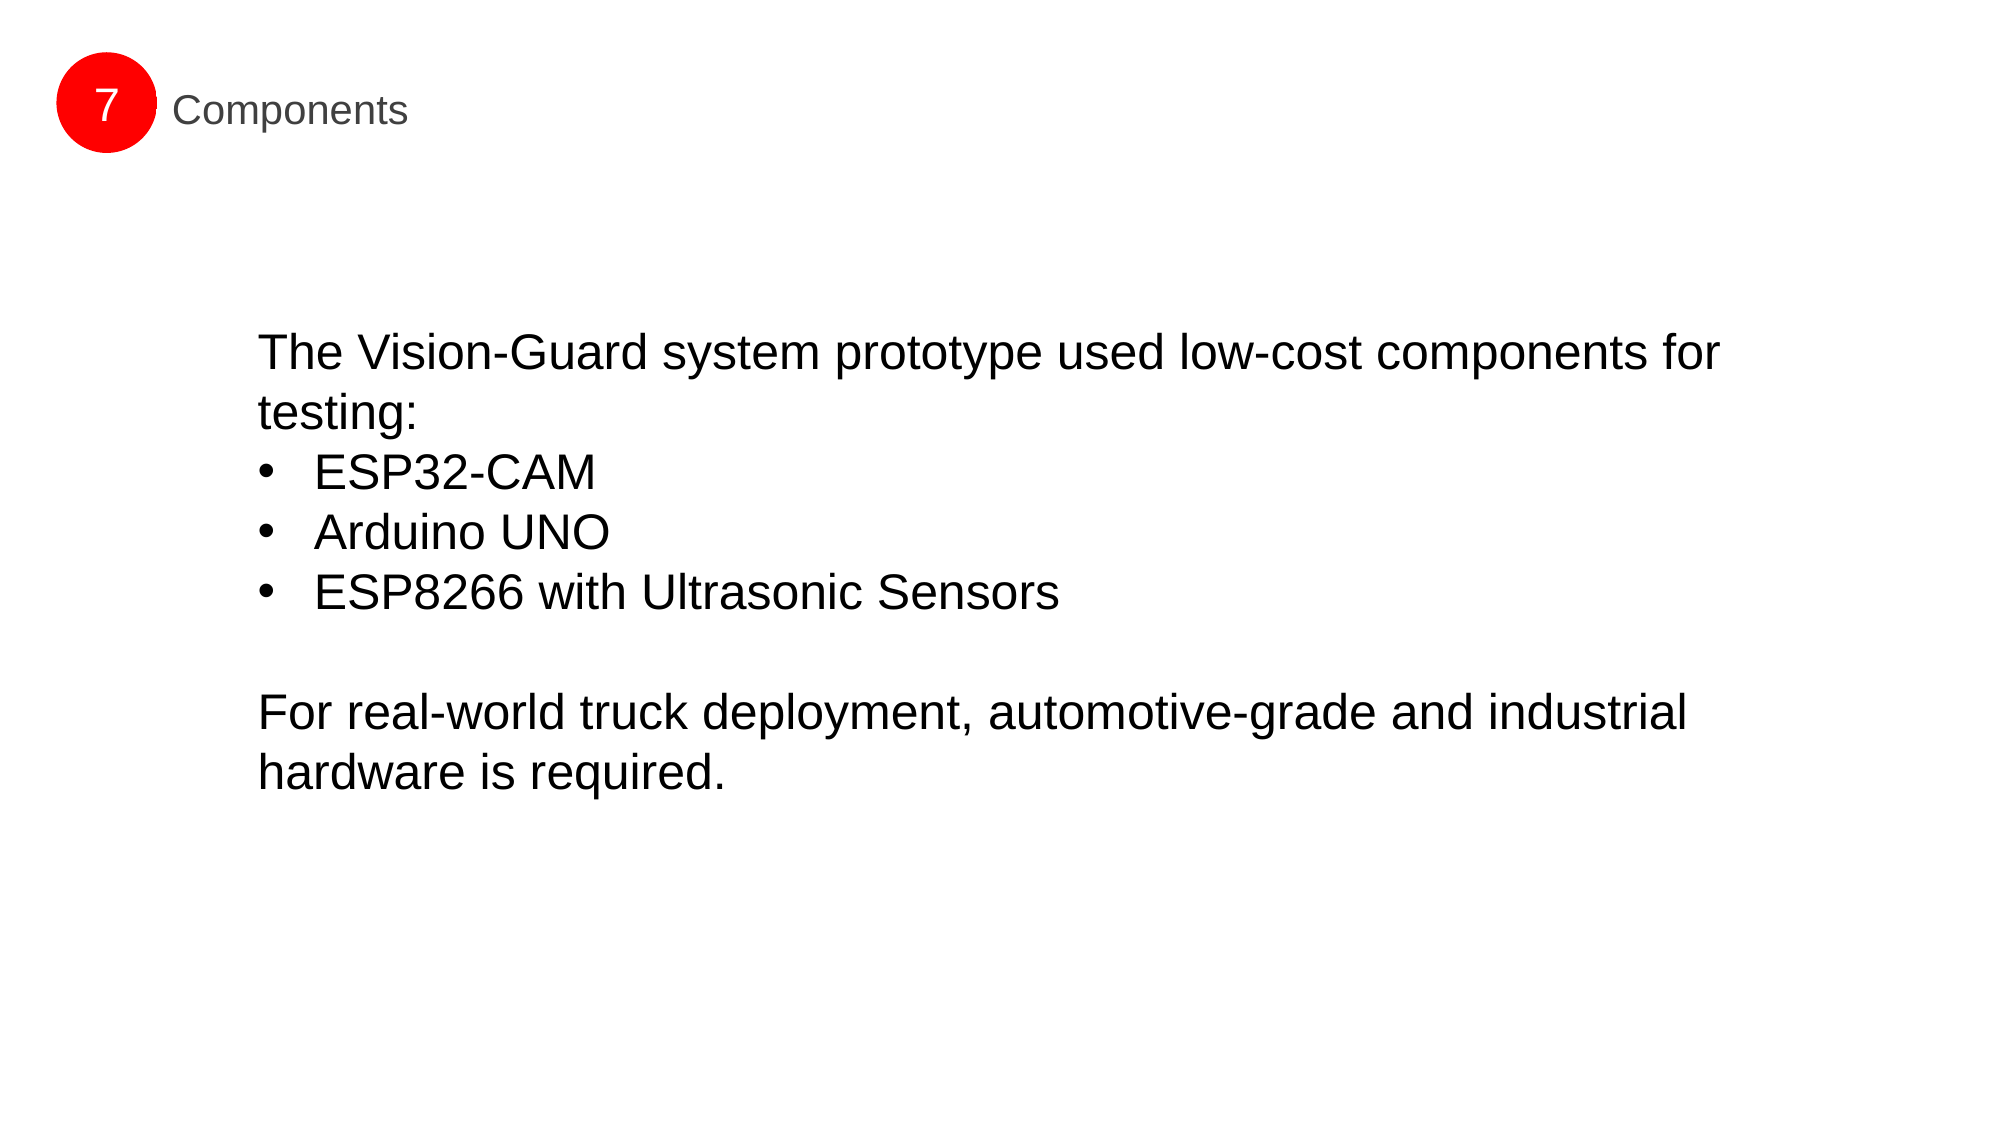

.

7
Components
The Vision-Guard system prototype used low-cost components for testing:
ESP32-CAM
Arduino UNO
ESP8266 with Ultrasonic Sensors

For real-world truck deployment, automotive-grade and industrial hardware is required.